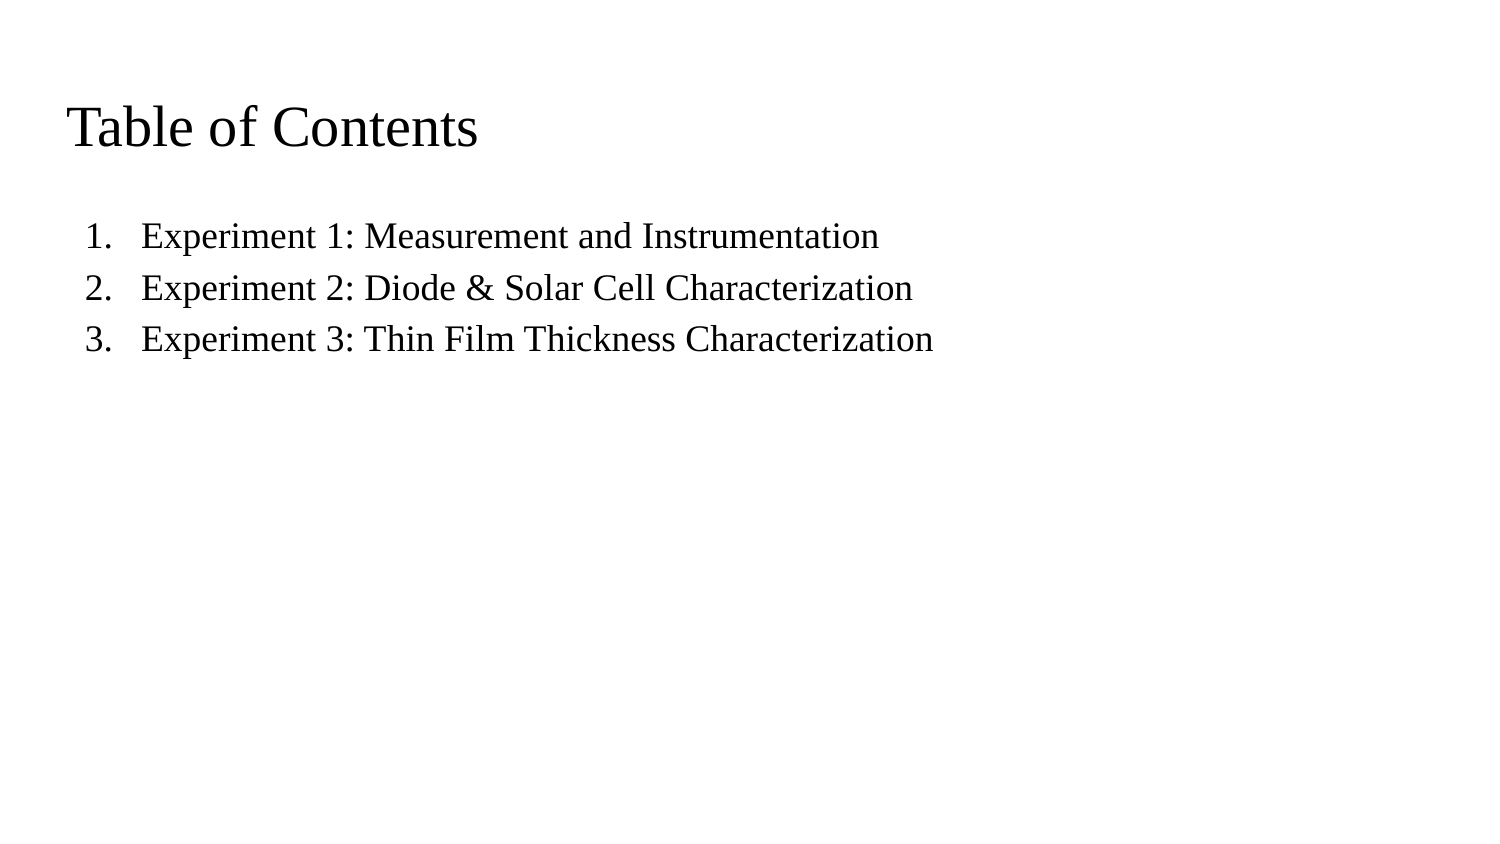

# Table of Contents
Experiment 1: Measurement and Instrumentation
Experiment 2: Diode & Solar Cell Characterization
Experiment 3: Thin Film Thickness Characterization